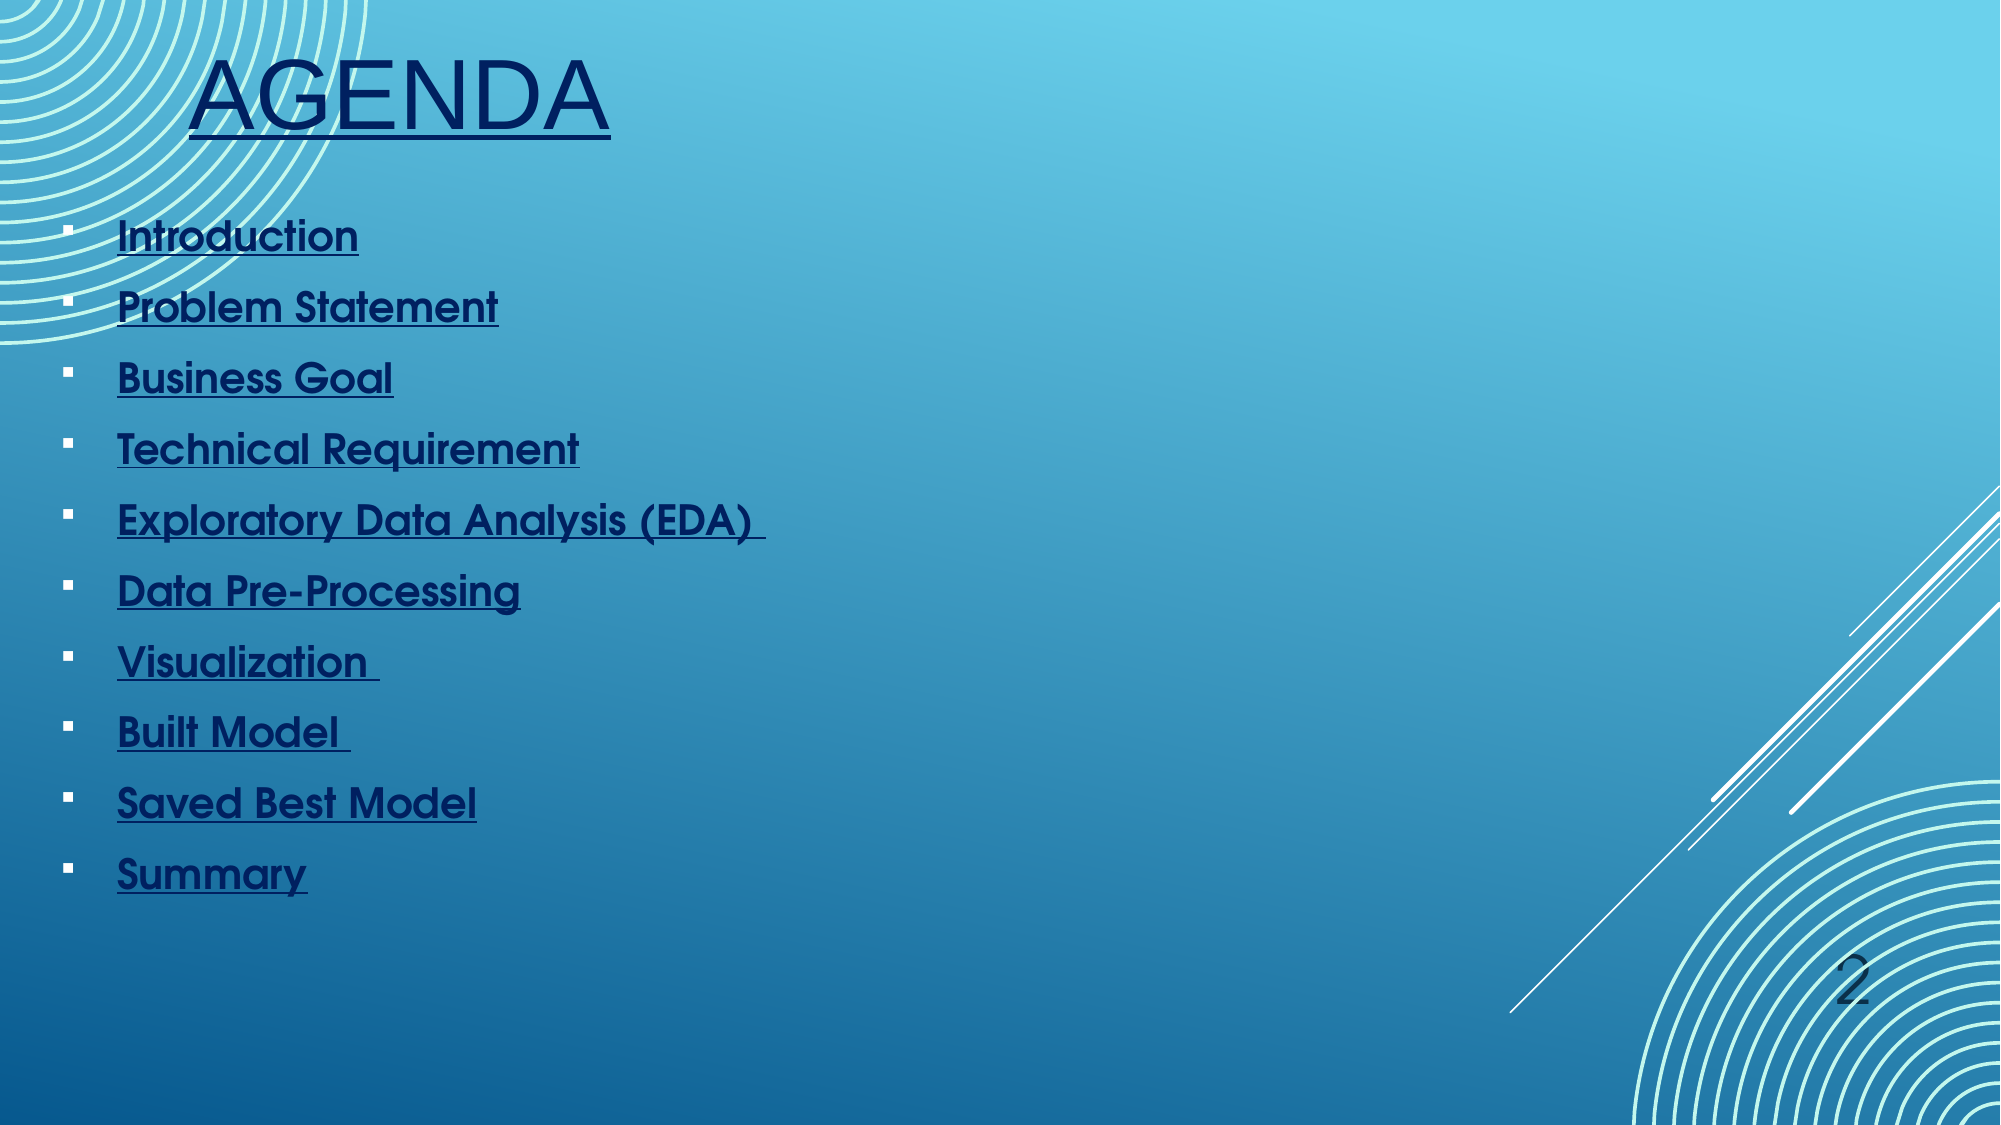

AGENDA
Introduction​
Problem Statement
Business Goal
Technical Requirement
Exploratory Data Analysis (EDA)
Data Pre-Processing
Visualization
Built Model
Saved Best Model
Summary​

2